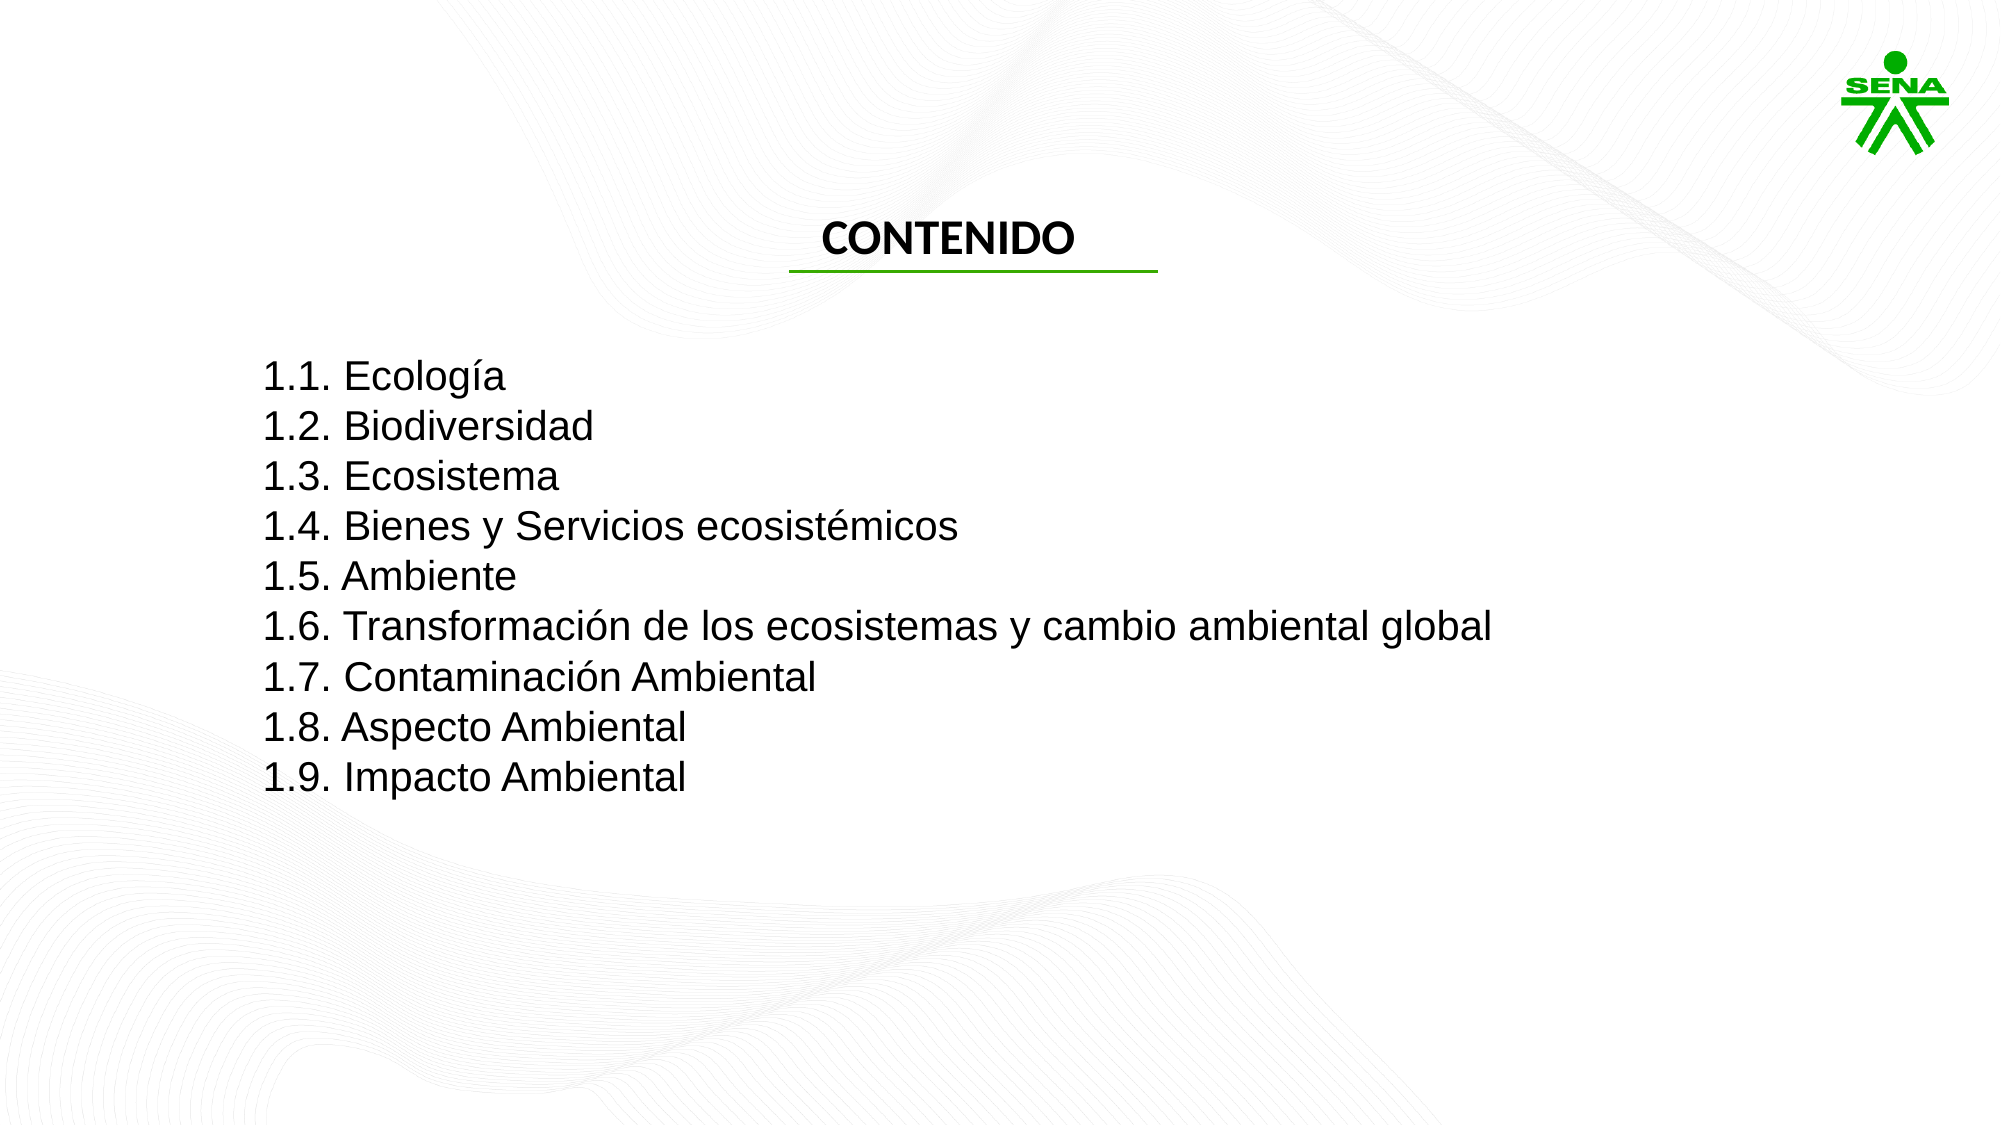

CONTENIDO
1.1. Ecología
1.2. Biodiversidad
1.3. Ecosistema
1.4. Bienes y Servicios ecosistémicos
1.5. Ambiente
1.6. Transformación de los ecosistemas y cambio ambiental global
1.7. Contaminación Ambiental
1.8. Aspecto Ambiental
1.9. Impacto Ambiental